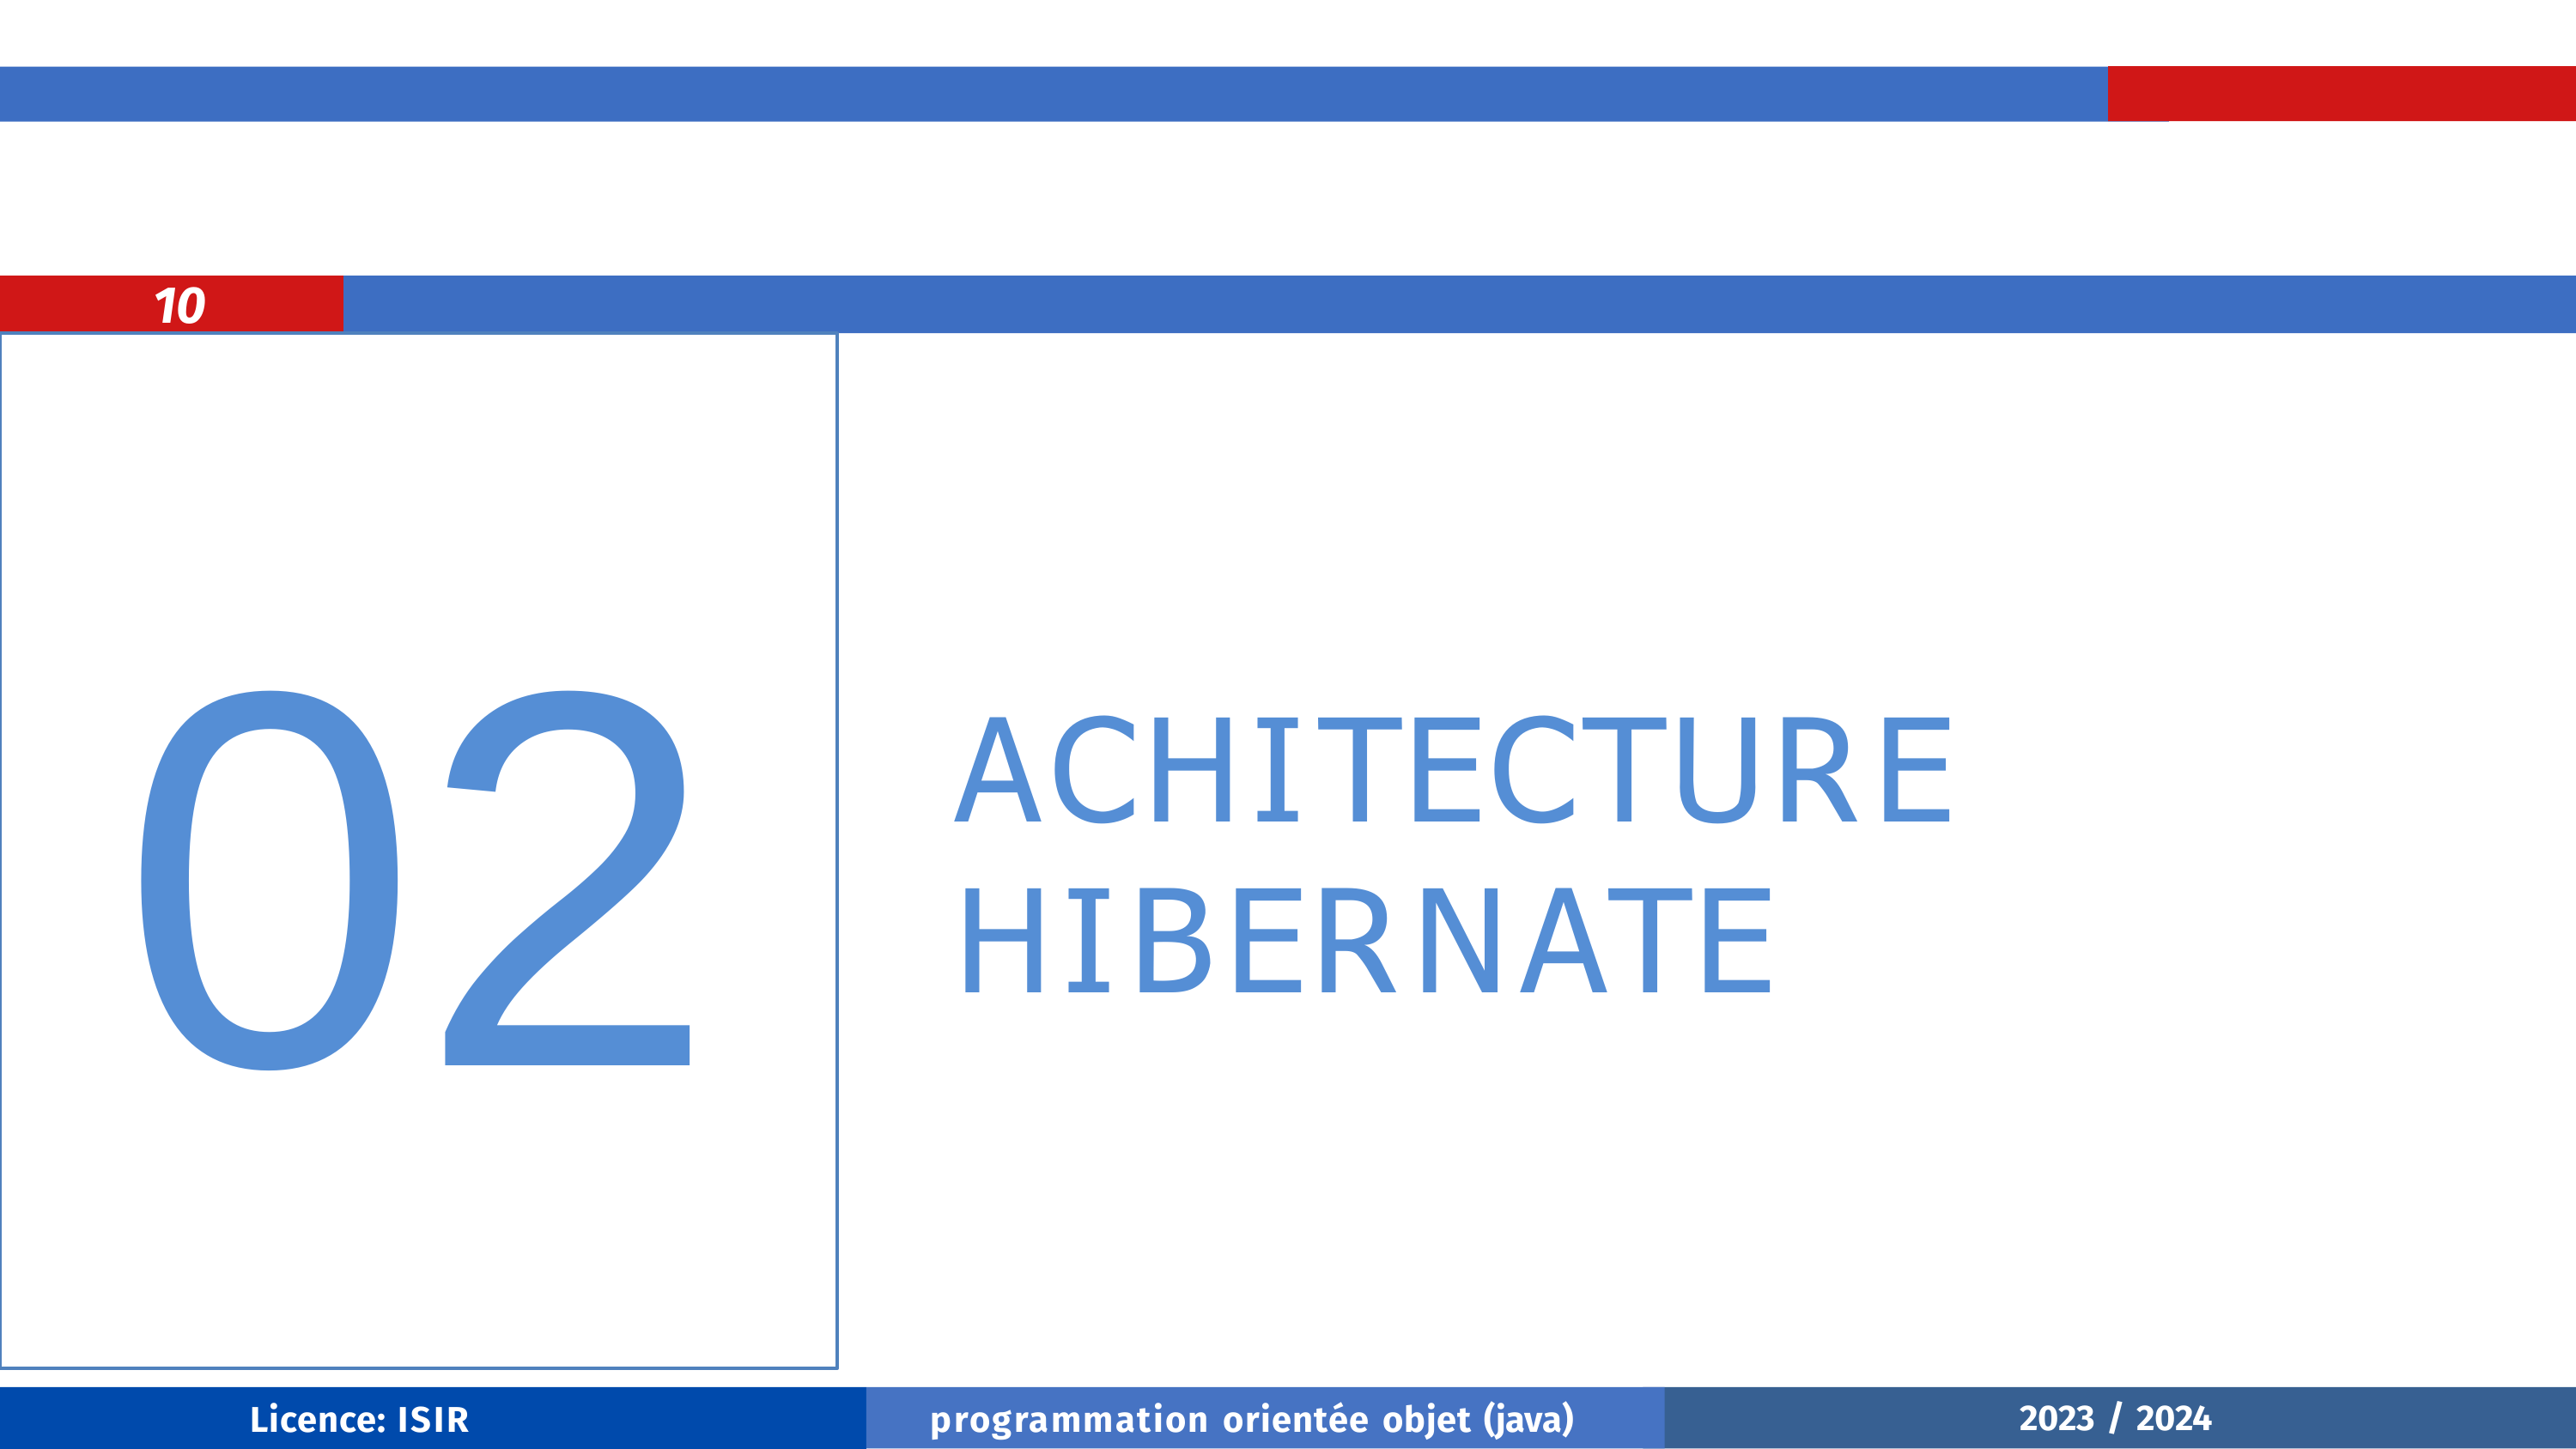

10

02
# ACHITECTURE HIBERNATE

2023 / 2024
Licence: ISIR
programmation orientée objet (java)